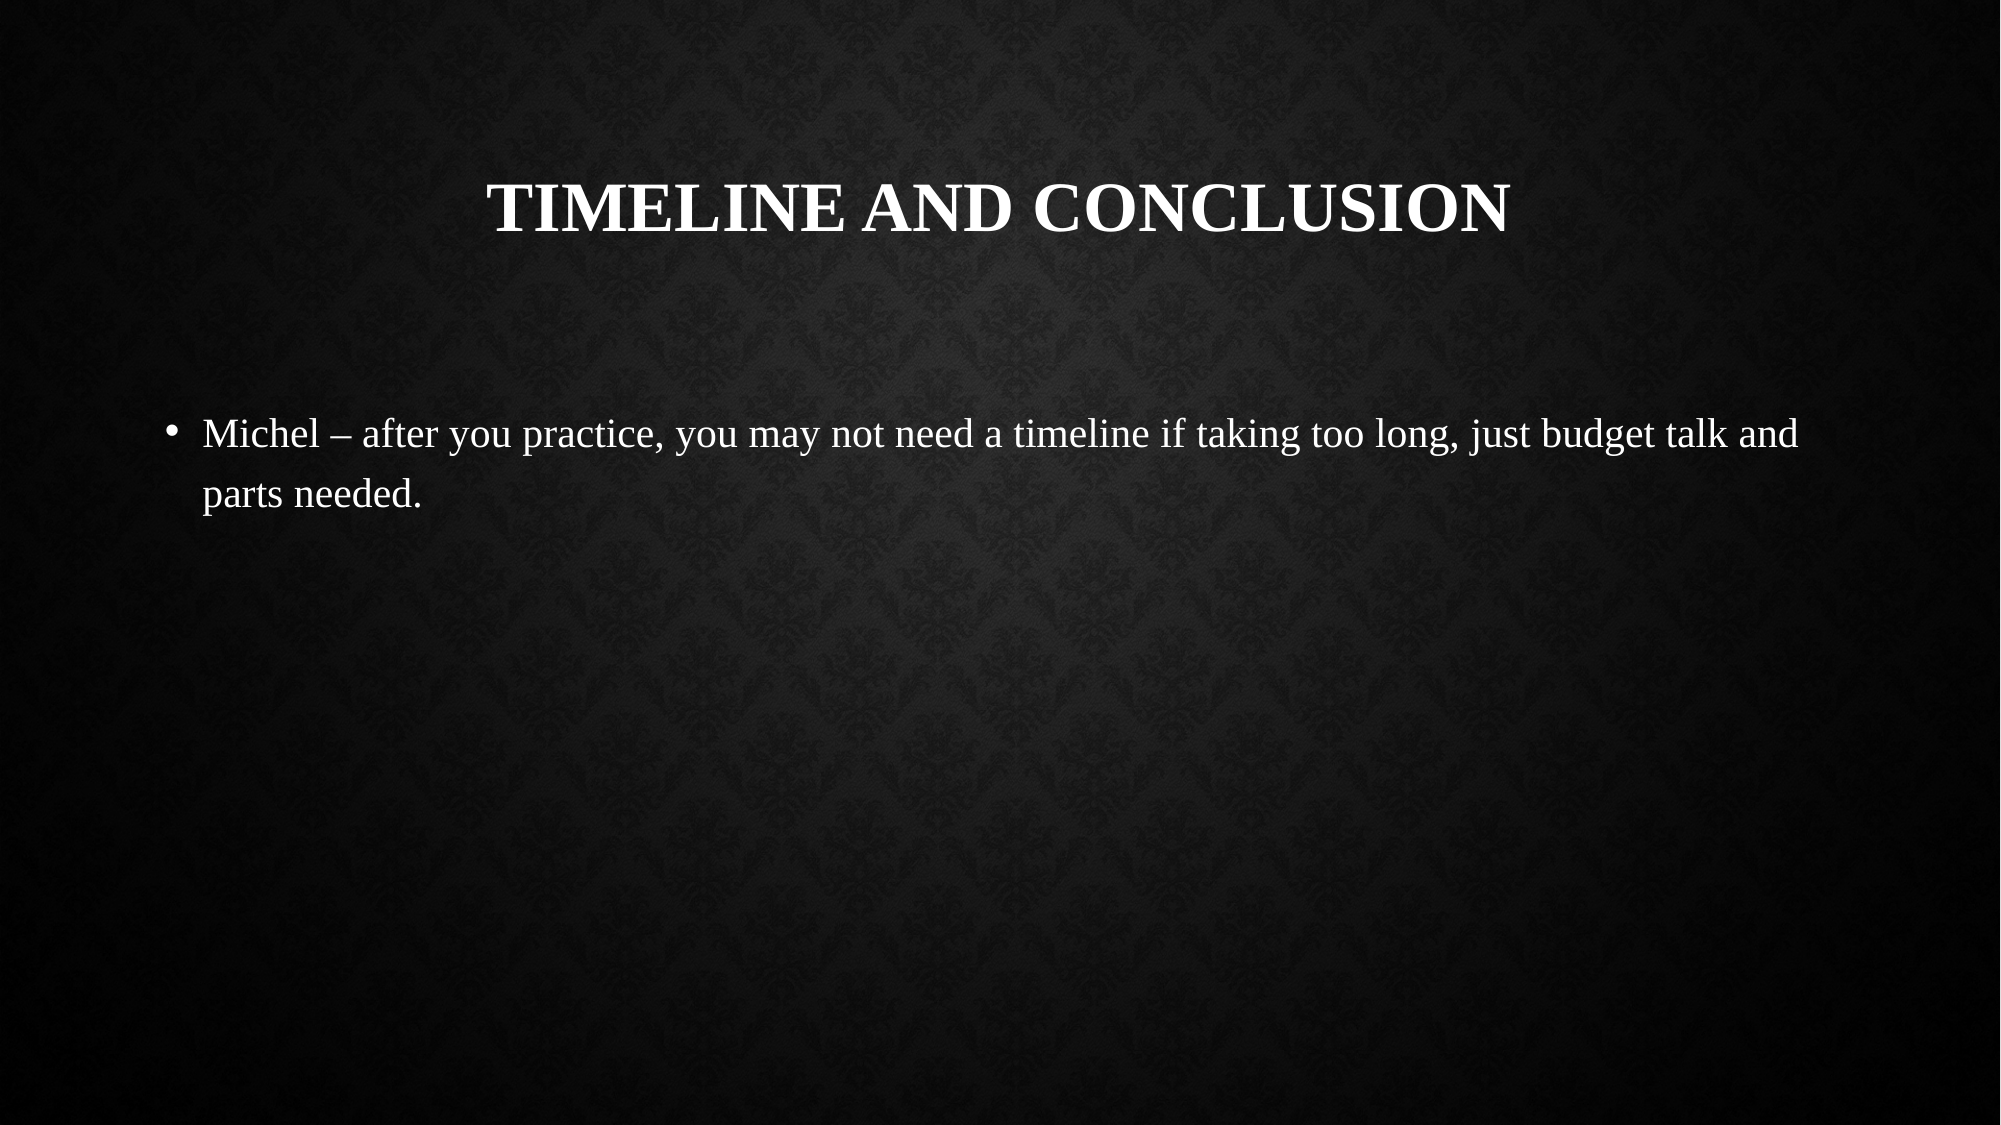

# Timeline and Conclusion
Michel – after you practice, you may not need a timeline if taking too long, just budget talk and parts needed.